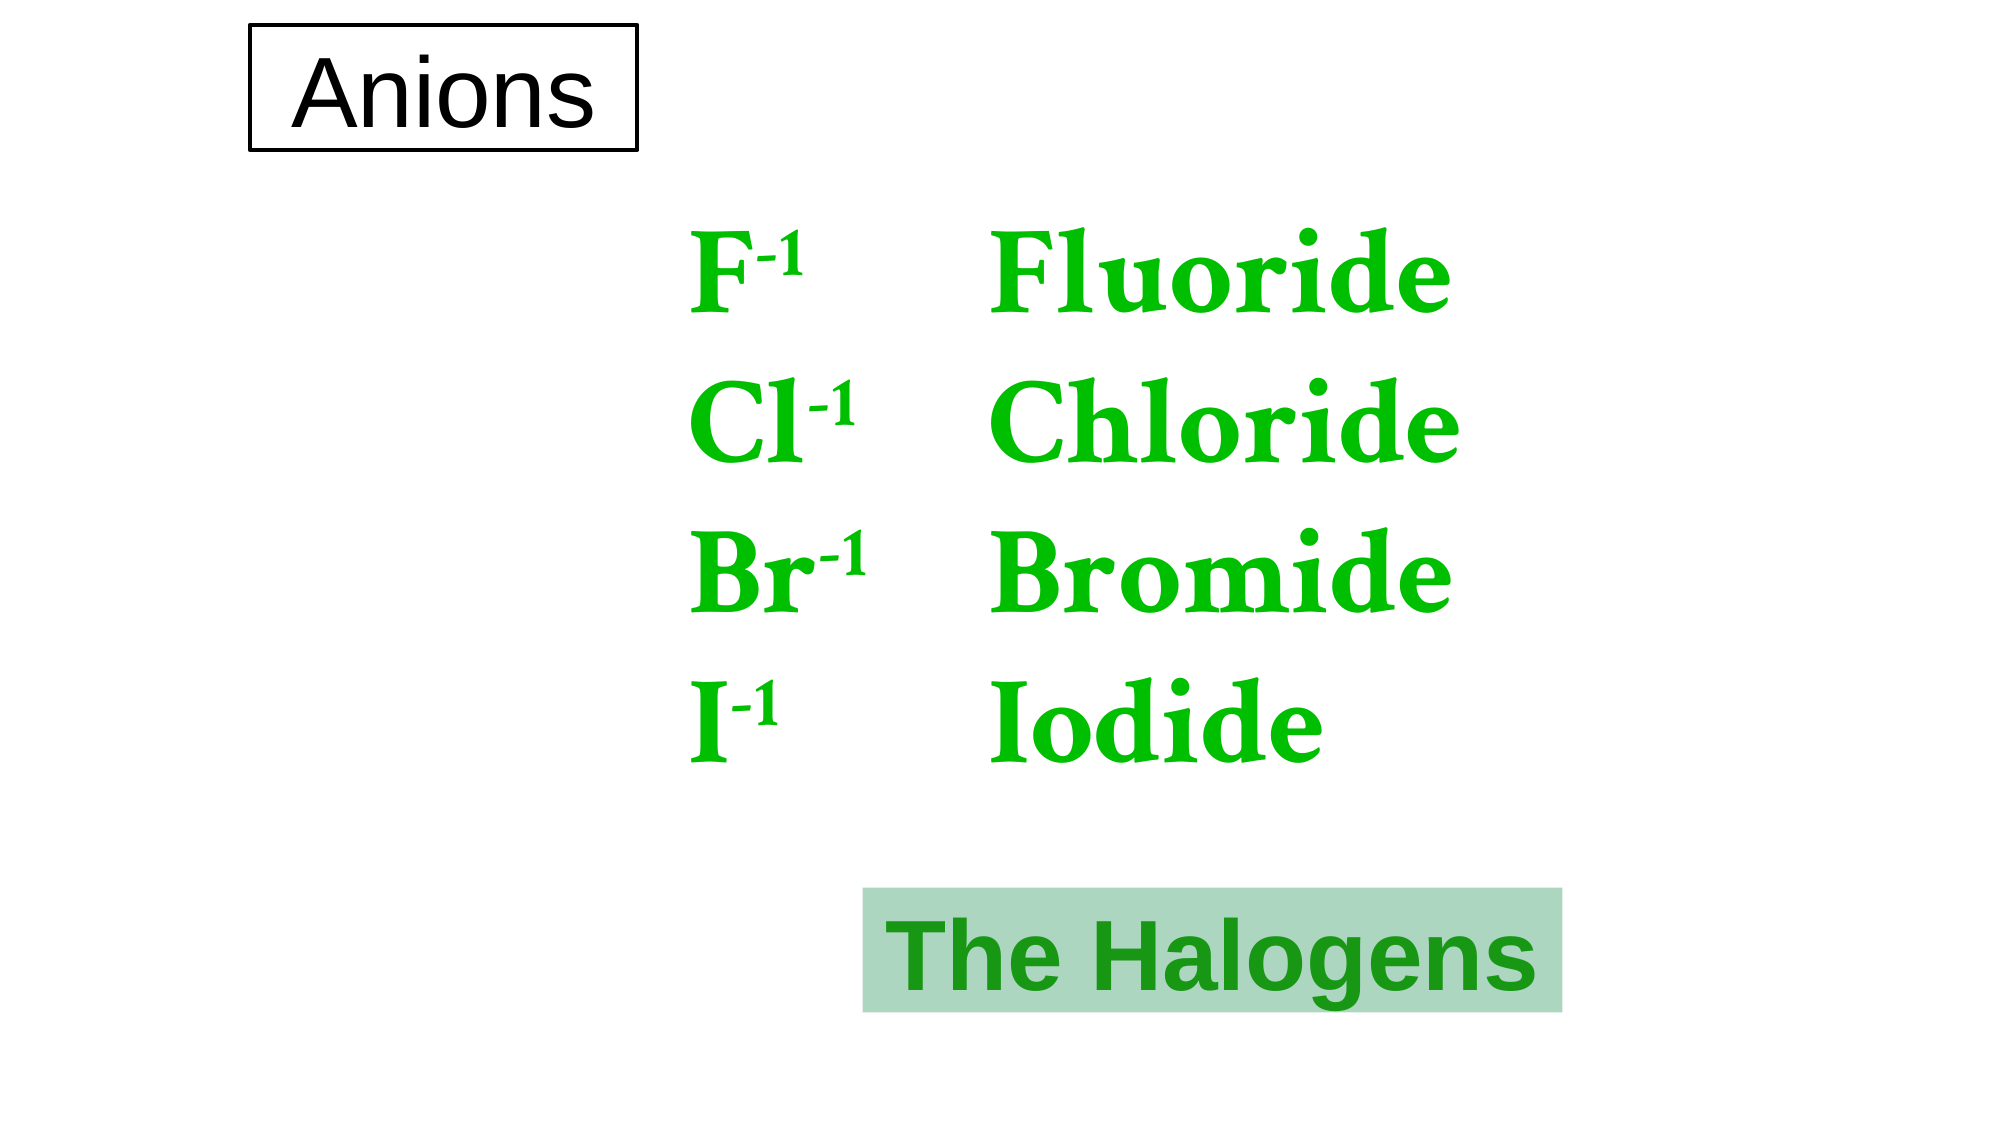

Anions
F-1		Fluoride
Cl-1	Chloride
Br-1	Bromide
I-1		Iodide
The Halogens